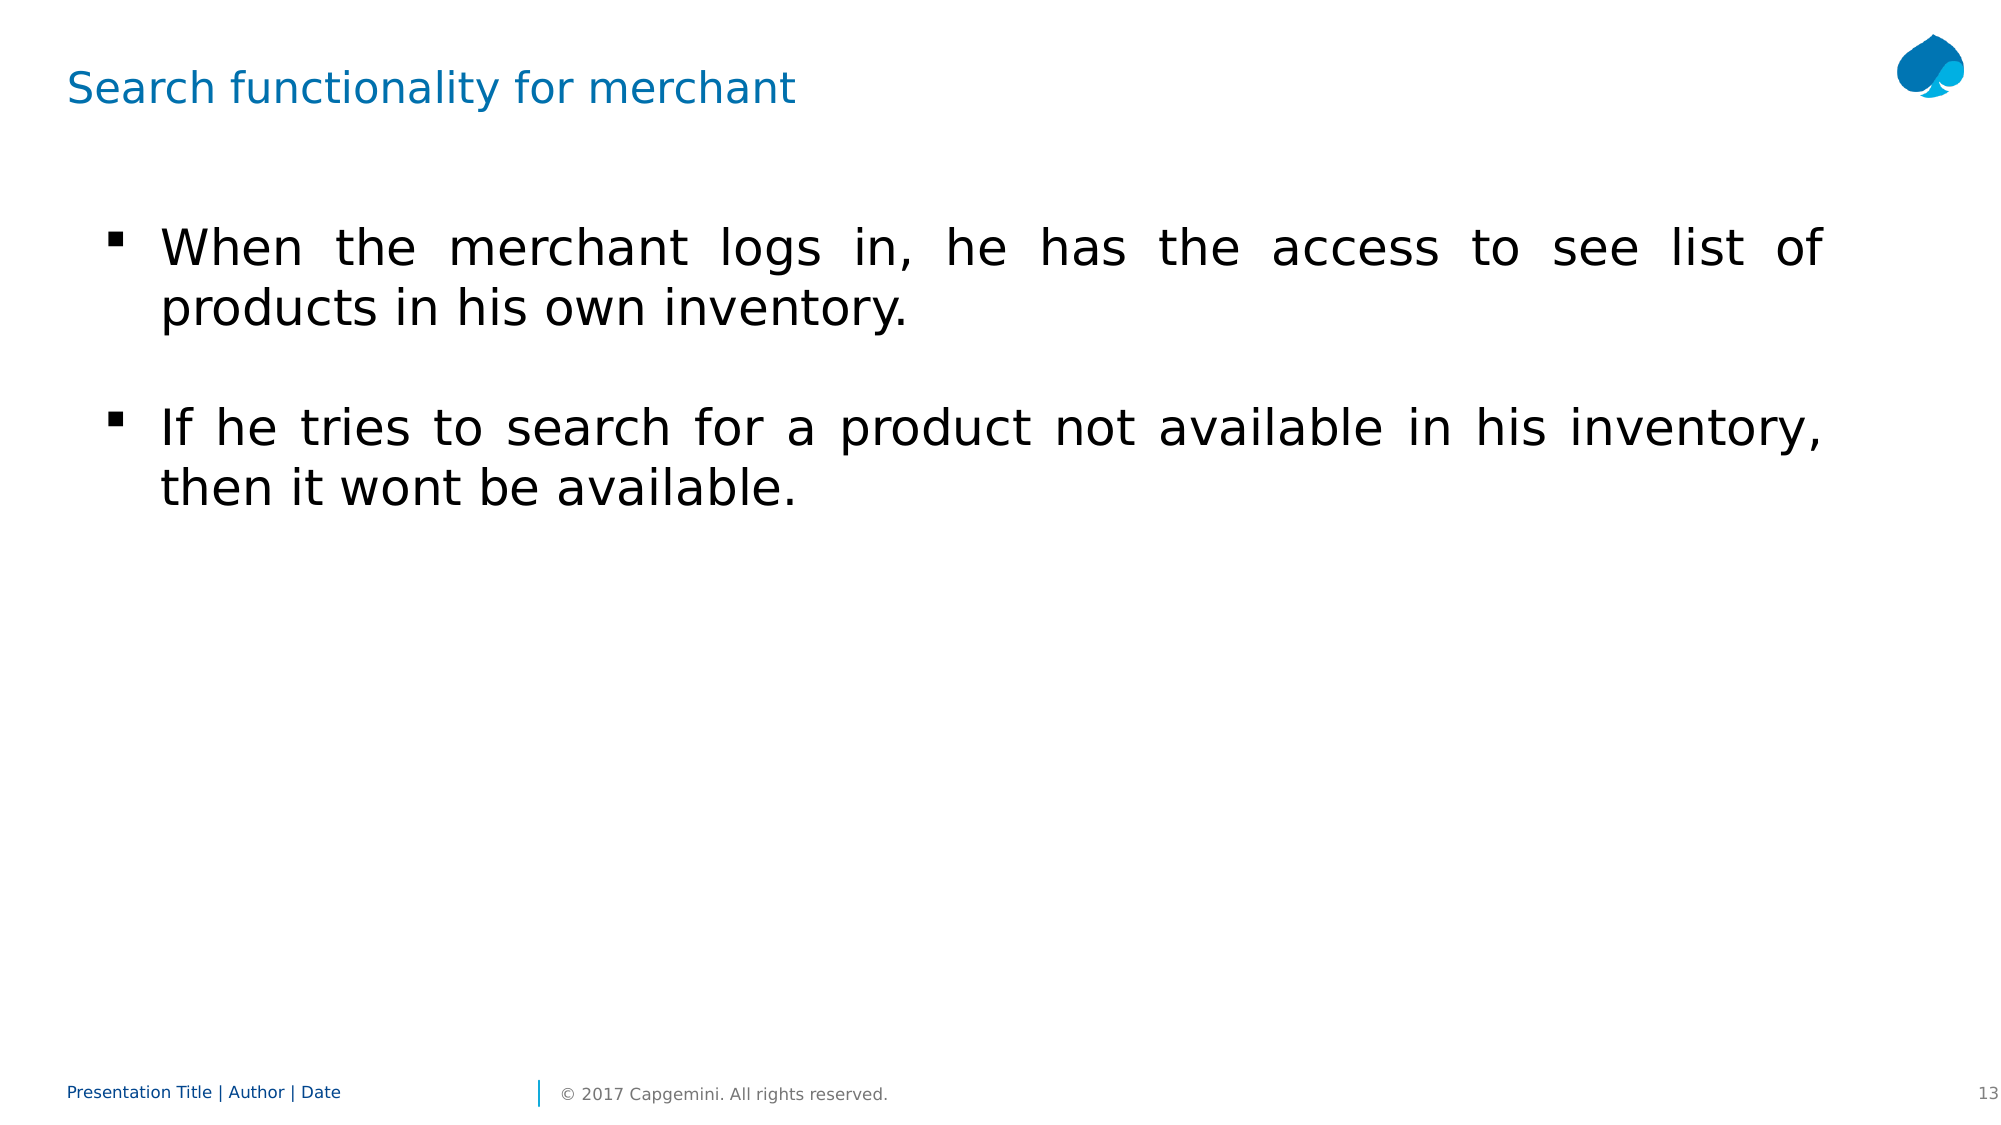

# Search functionality for merchant
When the merchant logs in, he has the access to see list of products in his own inventory.

If he tries to search for a product not available in his inventory, then it wont be available.